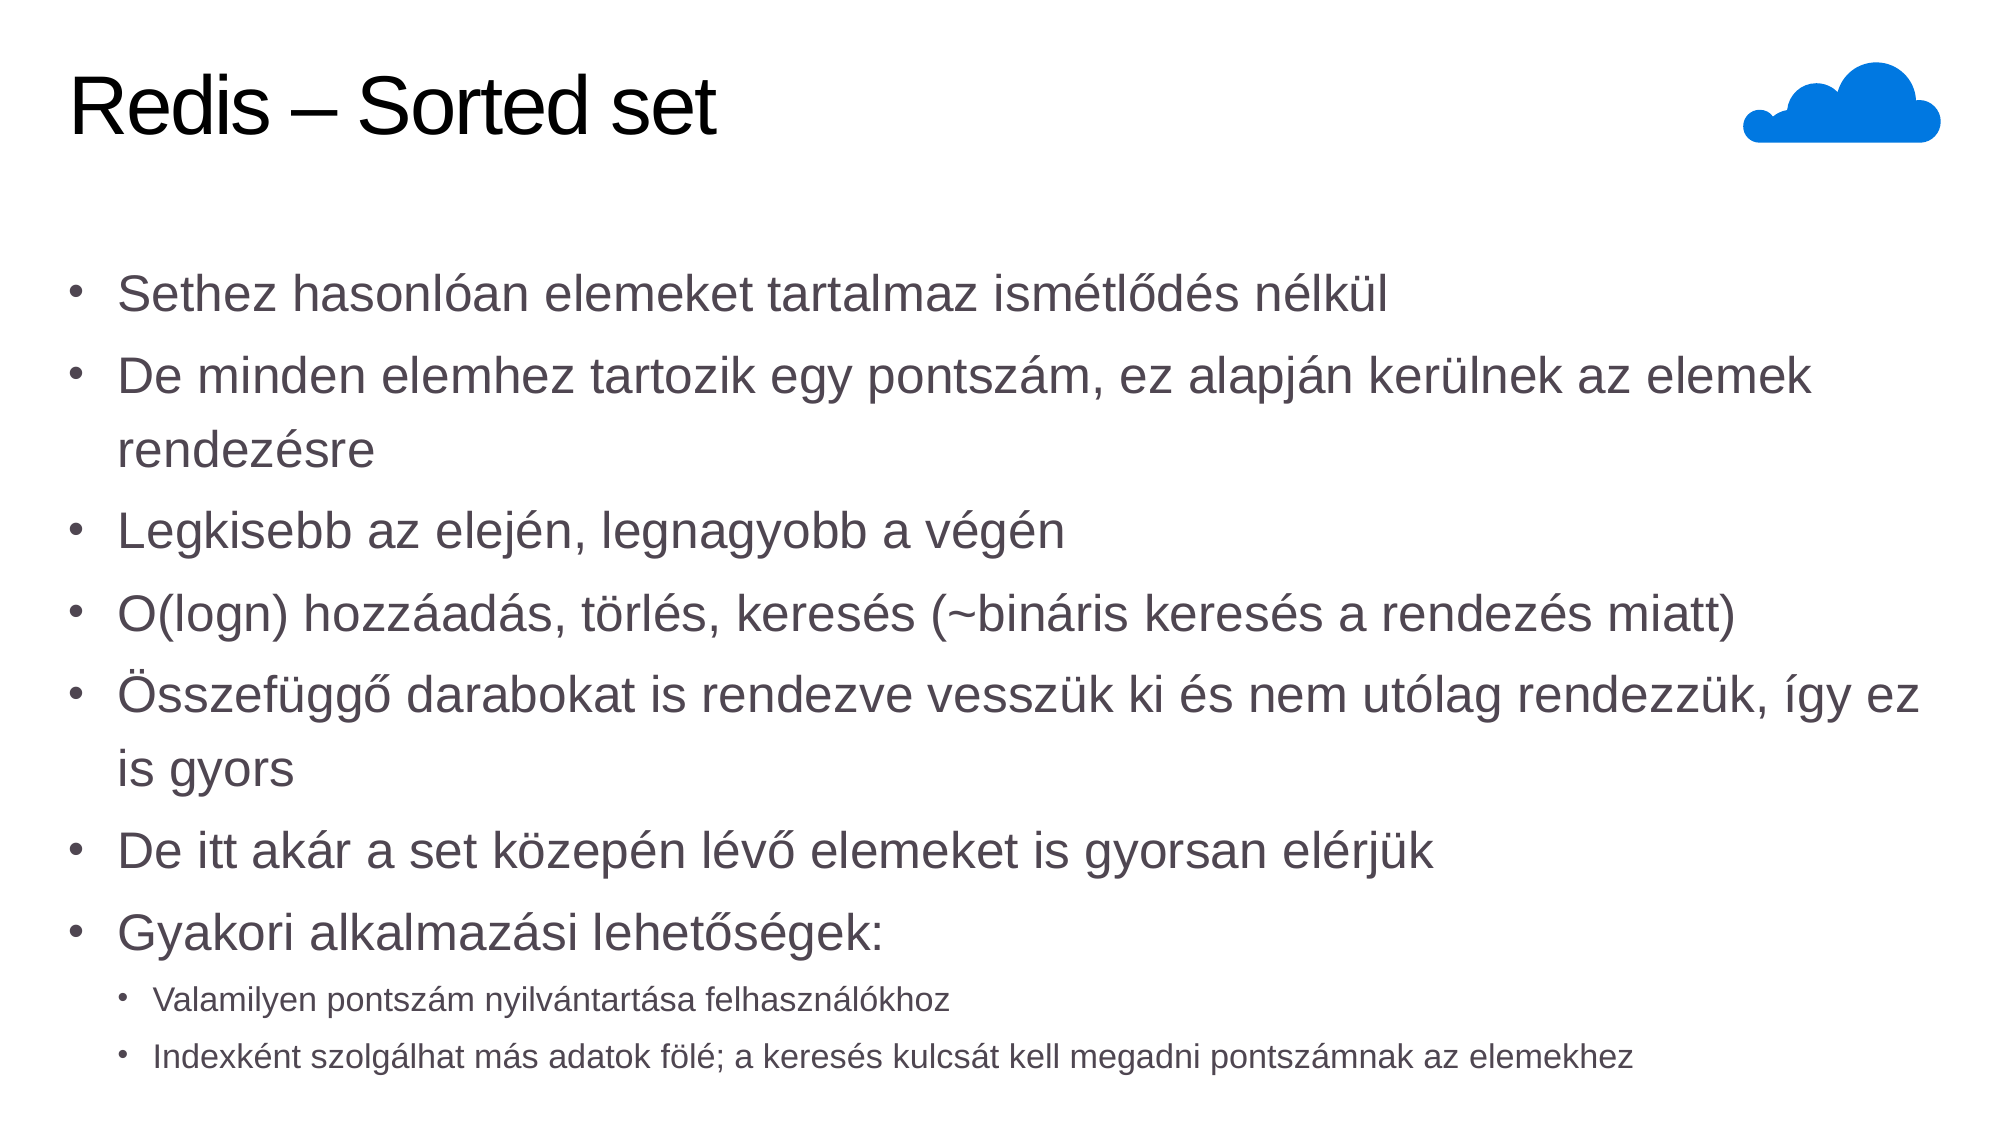

# Redis – Sorted set
Sethez hasonlóan elemeket tartalmaz ismétlődés nélkül
De minden elemhez tartozik egy pontszám, ez alapján kerülnek az elemek rendezésre
Legkisebb az elején, legnagyobb a végén
O(logn) hozzáadás, törlés, keresés (~bináris keresés a rendezés miatt)
Összefüggő darabokat is rendezve vesszük ki és nem utólag rendezzük, így ez is gyors
De itt akár a set közepén lévő elemeket is gyorsan elérjük
Gyakori alkalmazási lehetőségek:
Valamilyen pontszám nyilvántartása felhasználókhoz
Indexként szolgálhat más adatok fölé; a keresés kulcsát kell megadni pontszámnak az elemekhez